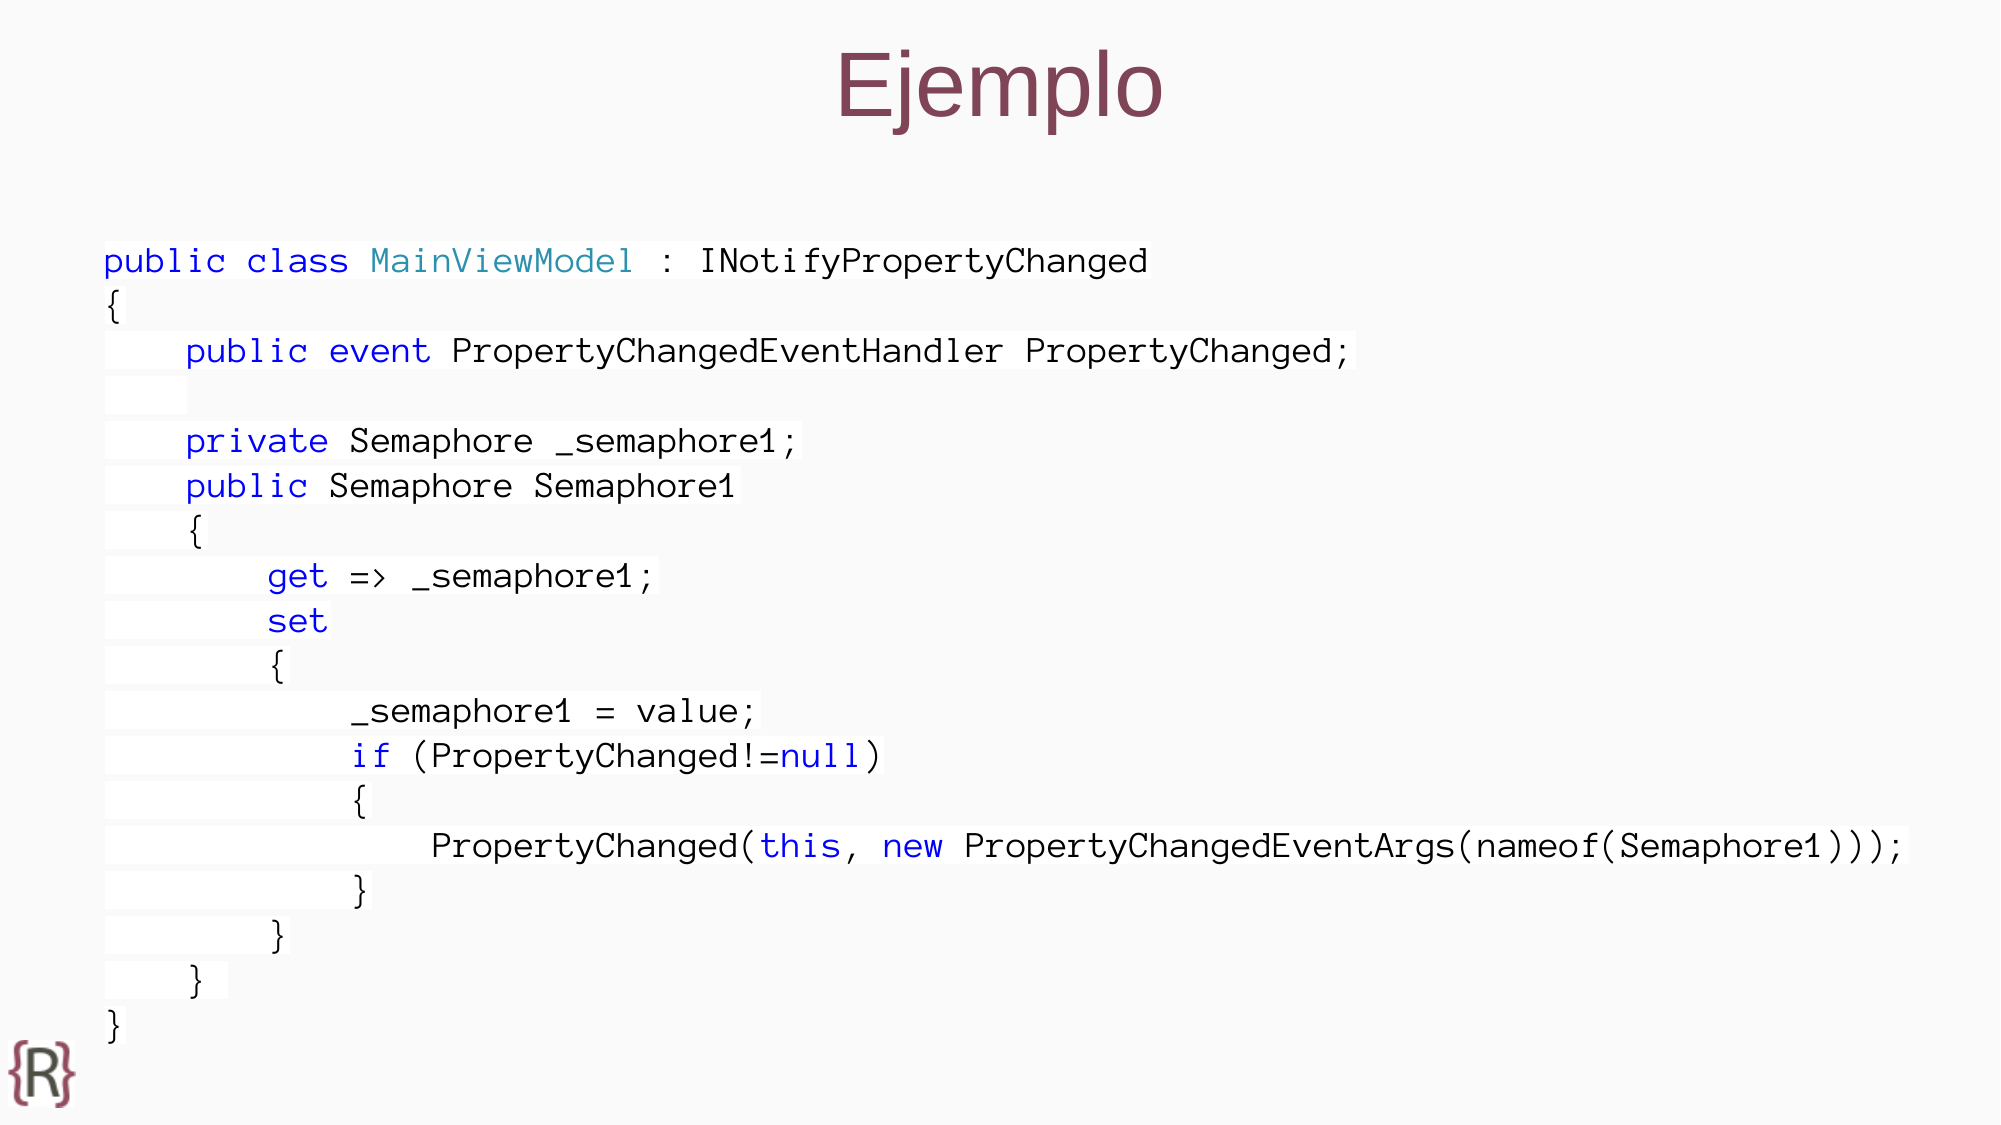

# Ejemplo

public class MainViewModel : INotifyPropertyChanged
{
    public event PropertyChangedEventHandler PropertyChanged;

    private Semaphore _semaphore1;
    public Semaphore Semaphore1
    {
        get => _semaphore1;
        set
        {
            _semaphore1 = value;
            if (PropertyChanged!=null)
            {
                PropertyChanged(this, new PropertyChangedEventArgs(nameof(Semaphore1)));
            }
        }
    }
}